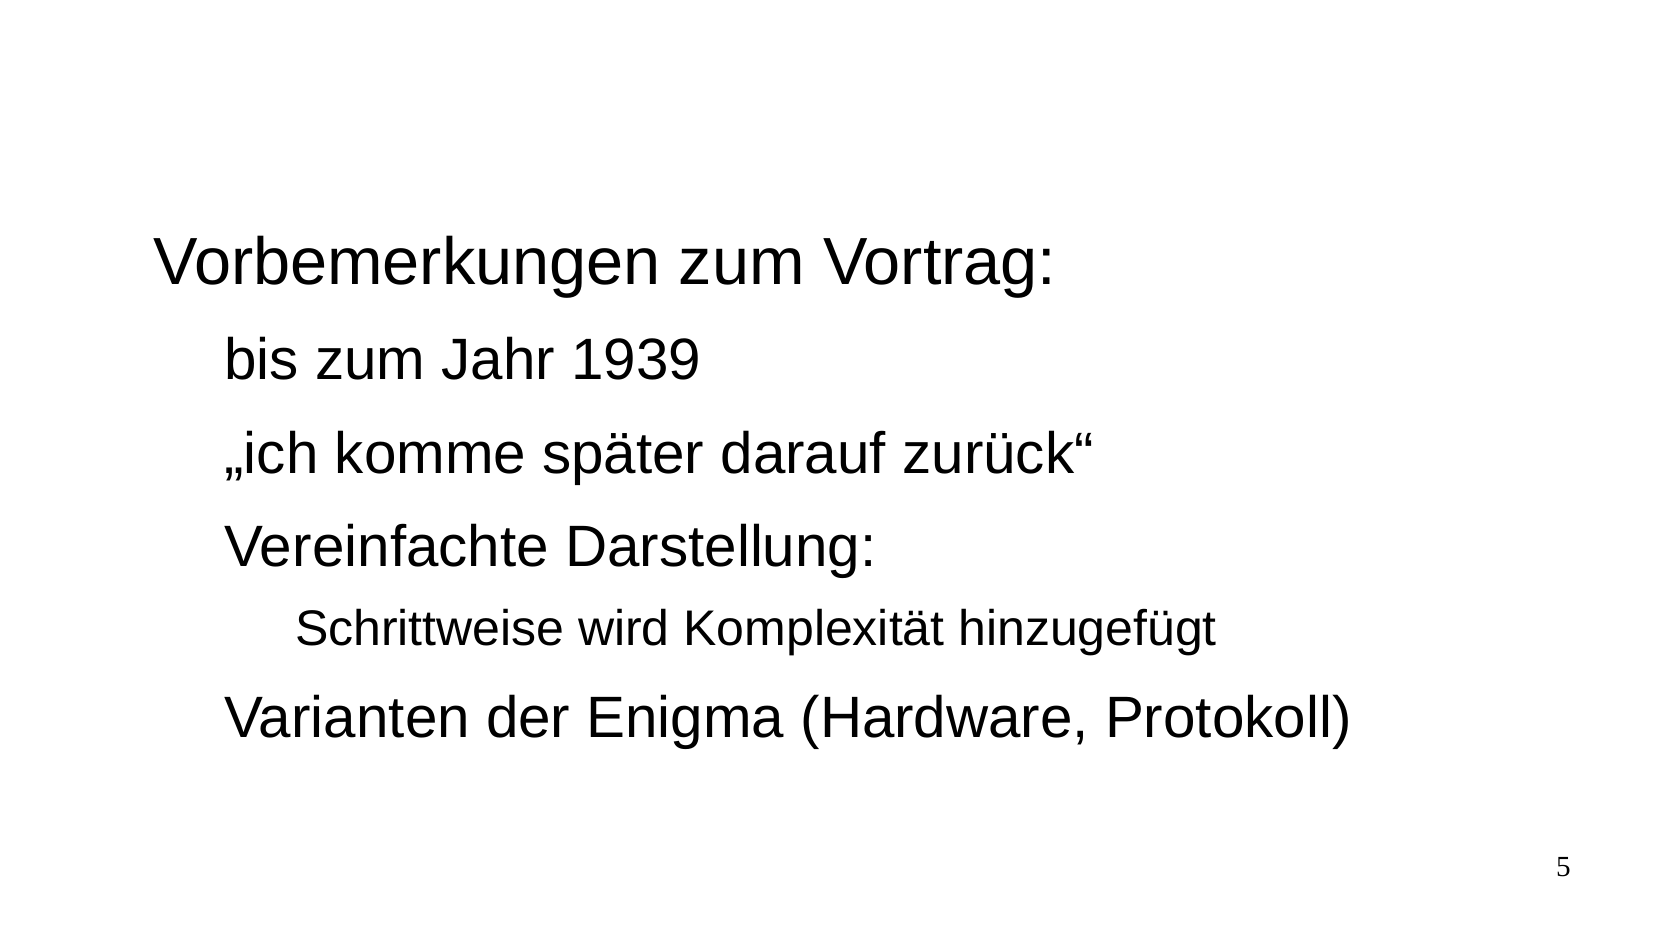

#
Vorbemerkungen zum Vortrag:
bis zum Jahr 1939
„ich komme später darauf zurück“
Vereinfachte Darstellung:
Schrittweise wird Komplexität hinzugefügt
Varianten der Enigma (Hardware, Protokoll)

5